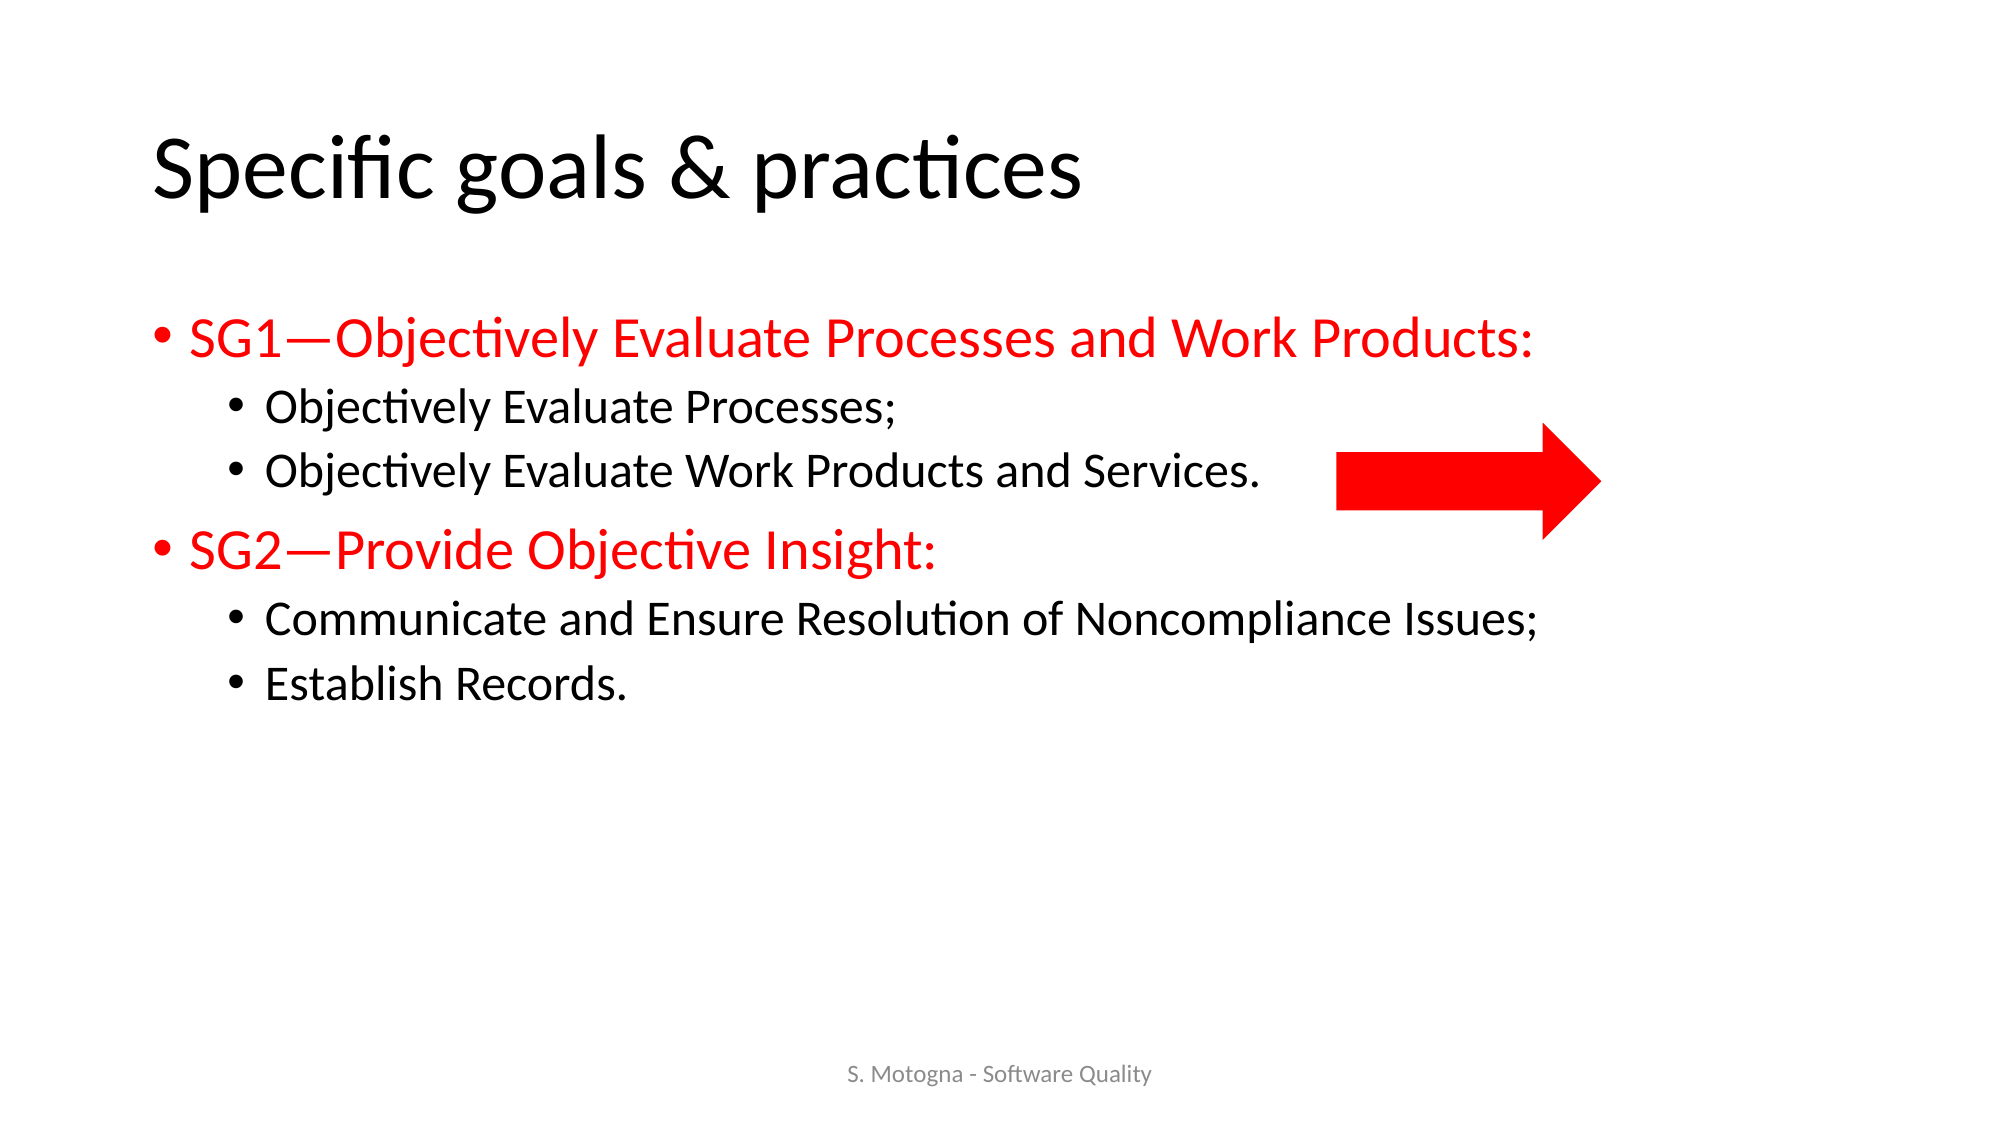

# Specific goals & practices
SG1—Objectively Evaluate Processes and Work Products:
Objectively Evaluate Processes;
Objectively Evaluate Work Products and Services.
SG2—Provide Objective Insight:
Communicate and Ensure Resolution of Noncompliance Issues;
Establish Records.

S. Motogna - Software Quality